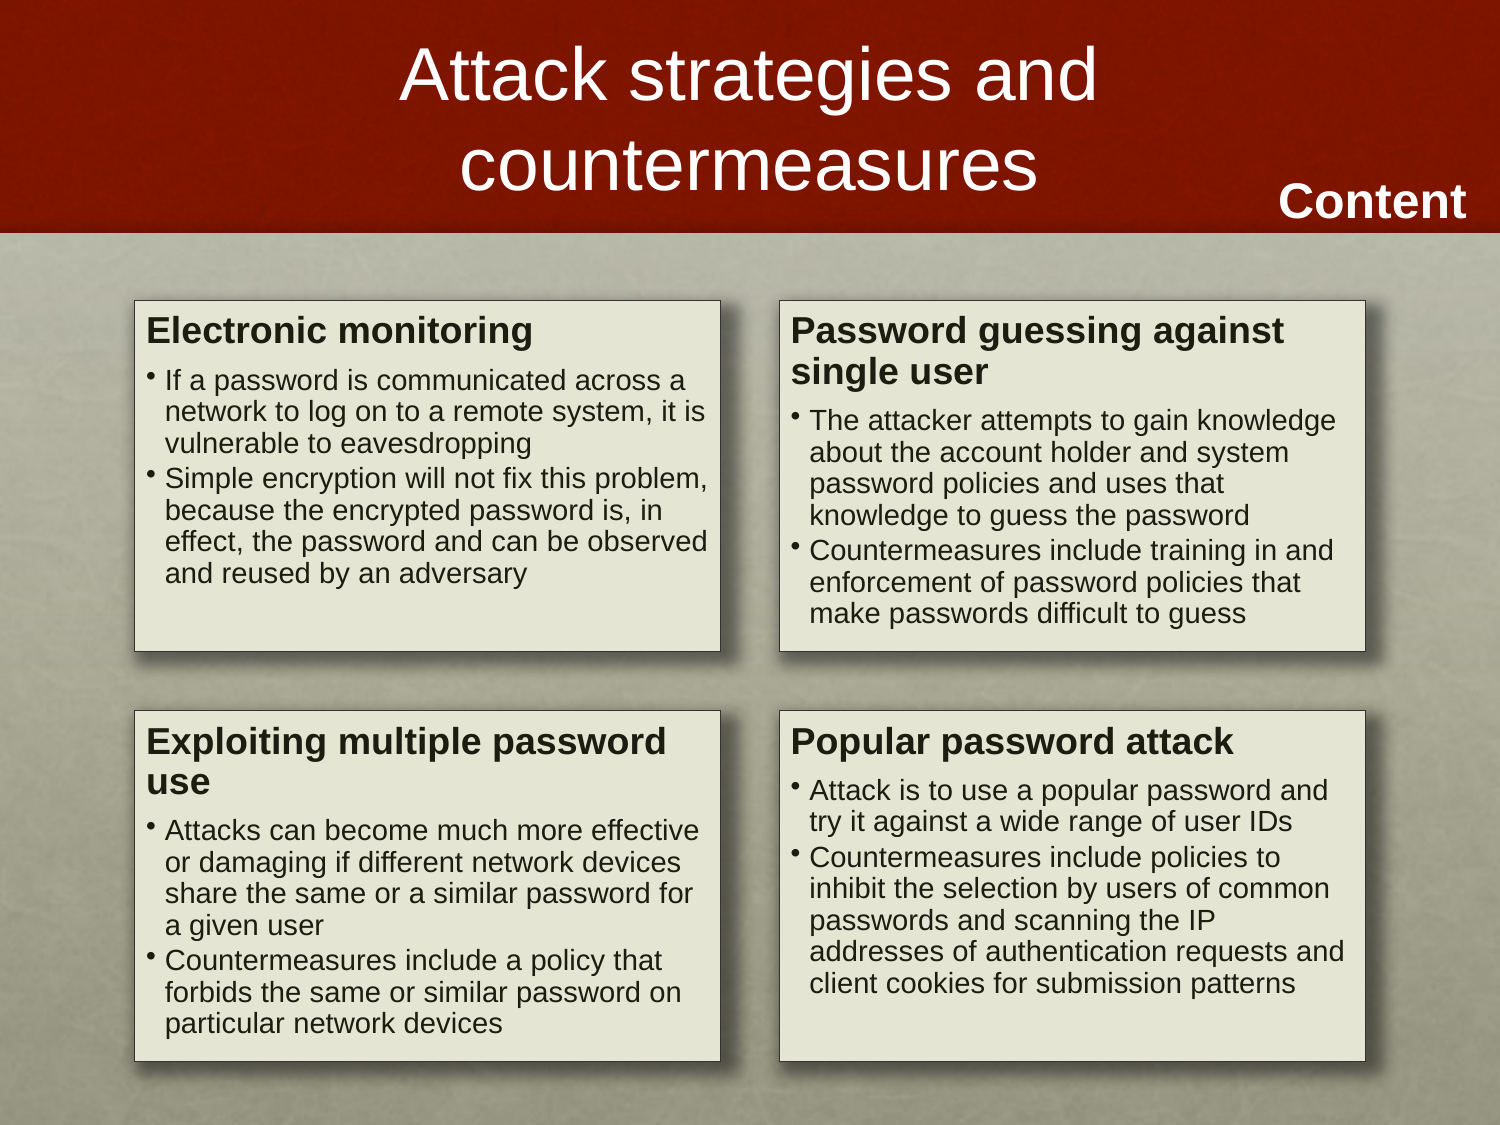

# Attack strategies and countermeasures
Electronic monitoring
If a password is communicated across a network to log on to a remote system, it is vulnerable to eavesdropping
Simple encryption will not fix this problem, because the encrypted password is, in effect, the password and can be observed and reused by an adversary
Password guessing against single user
The attacker attempts to gain knowledge about the account holder and system password policies and uses that knowledge to guess the password
Countermeasures include training in and enforcement of password policies that make passwords difficult to guess
Exploiting multiple password use
Attacks can become much more effective or damaging if different network devices share the same or a similar password for a given user
Countermeasures include a policy that forbids the same or similar password on particular network devices
Popular password attack
Attack is to use a popular password and try it against a wide range of user IDs
Countermeasures include policies to inhibit the selection by users of common passwords and scanning the IP addresses of authentication requests and client cookies for submission patterns